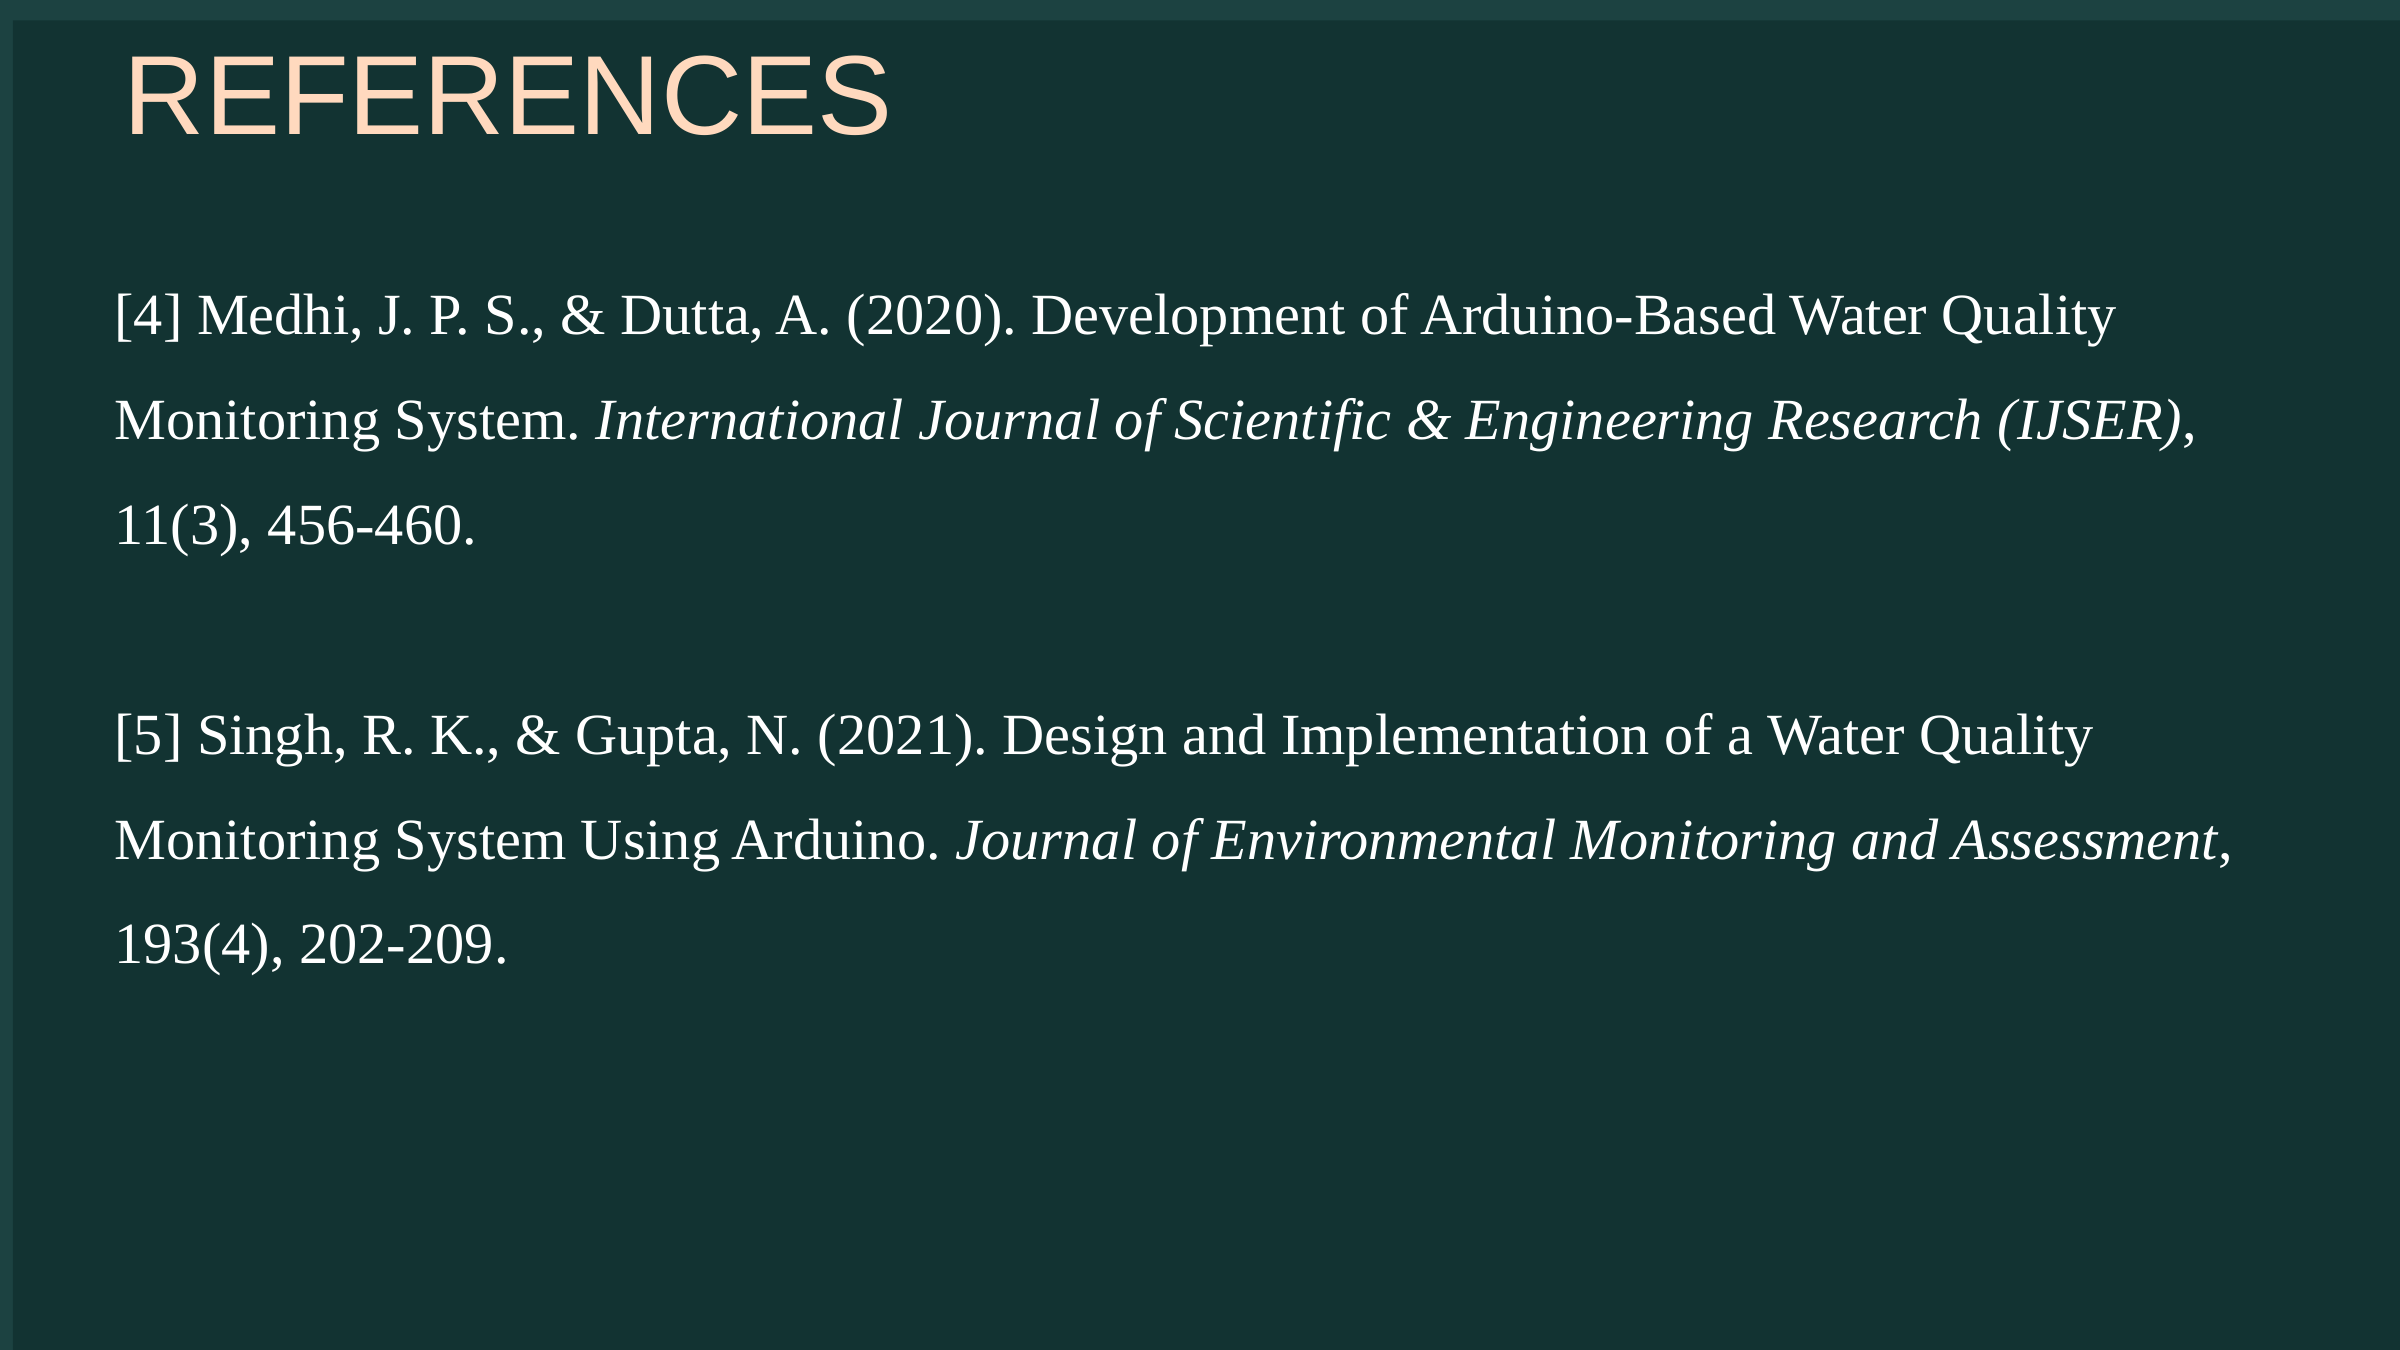

REFERENCES
[4] Medhi, J. P. S., & Dutta, A. (2020). Development of Arduino-Based Water Quality Monitoring System. International Journal of Scientific & Engineering Research (IJSER), 11(3), 456-460.

[5] Singh, R. K., & Gupta, N. (2021). Design and Implementation of a Water Quality Monitoring System Using Arduino. Journal of Environmental Monitoring and Assessment, 193(4), 202-209.